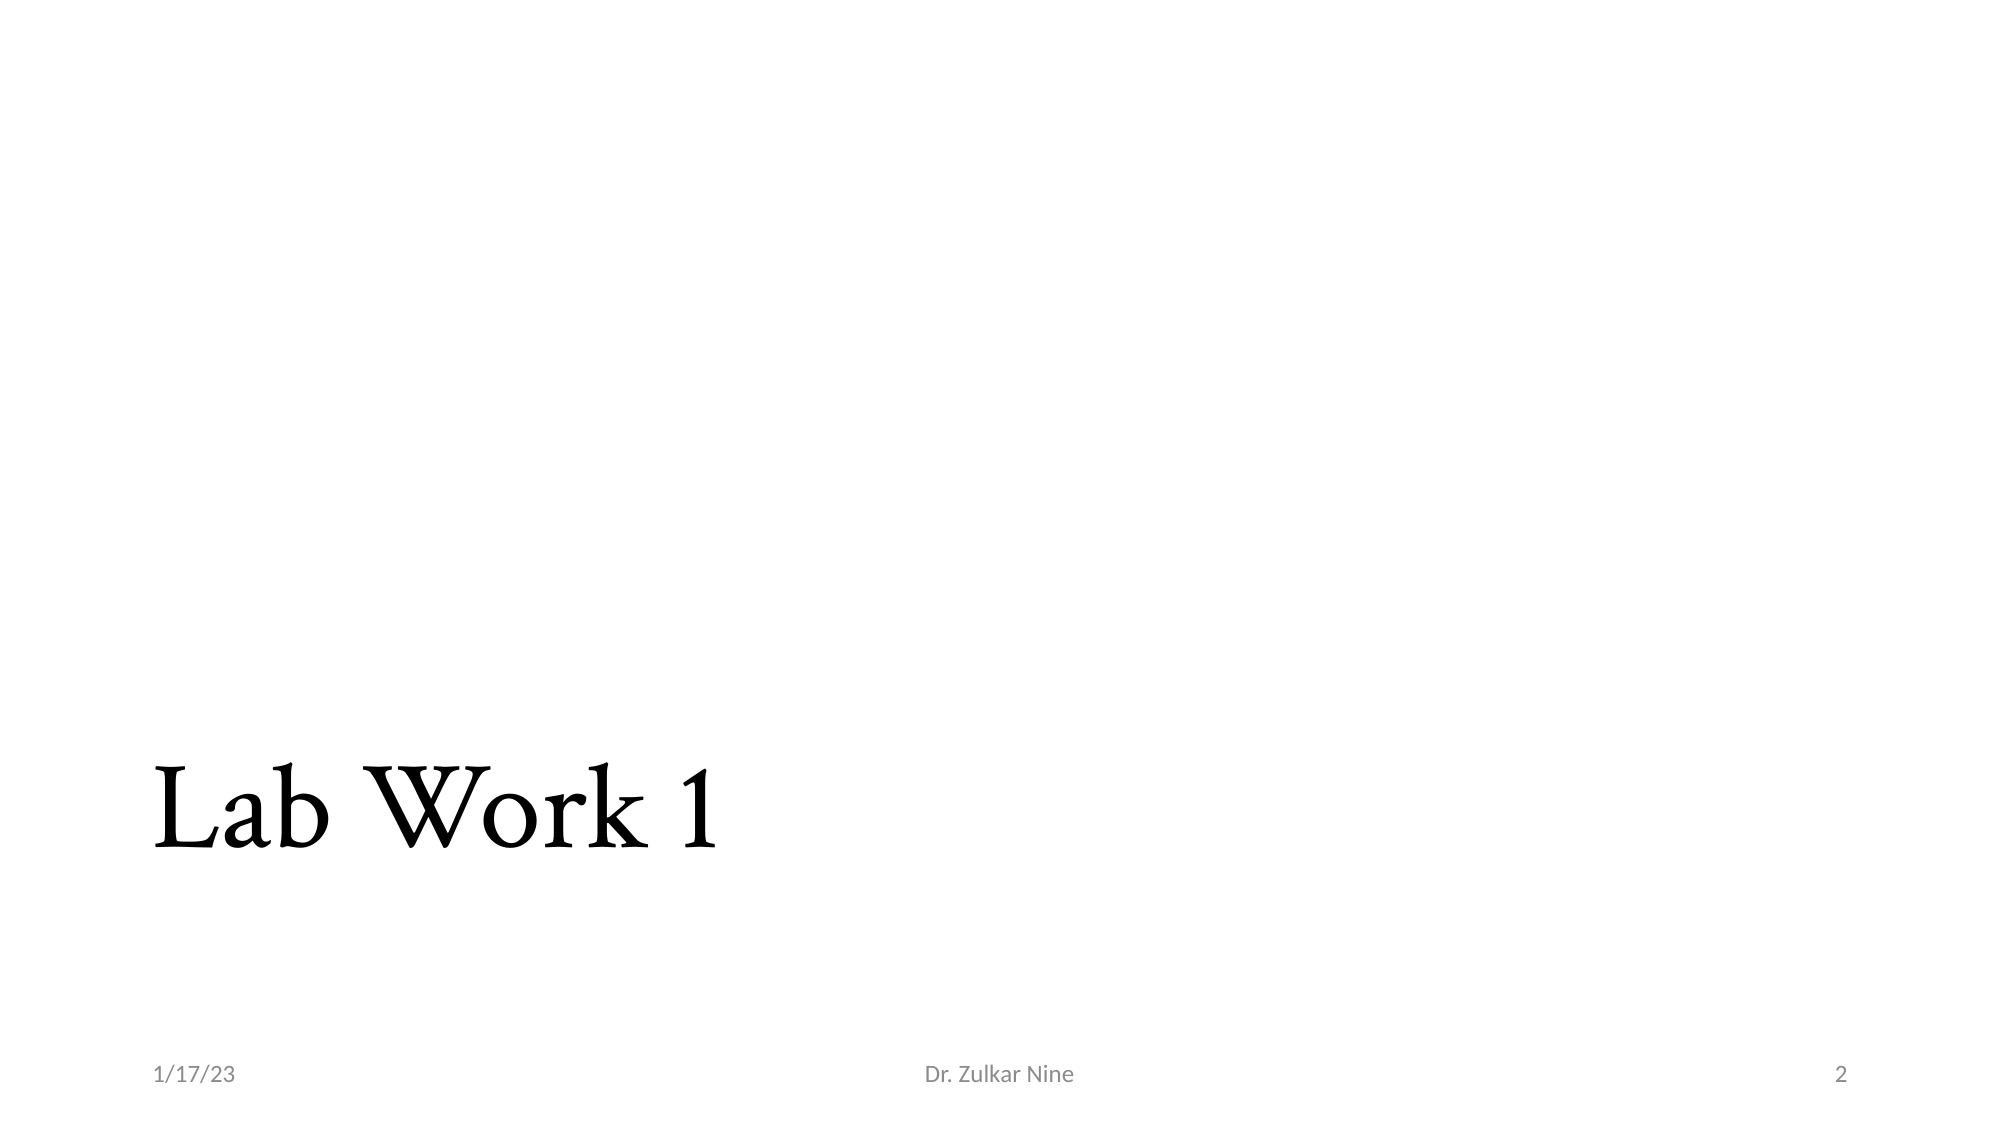

# Lab Work 1
1/17/23
Dr. Zulkar Nine
2